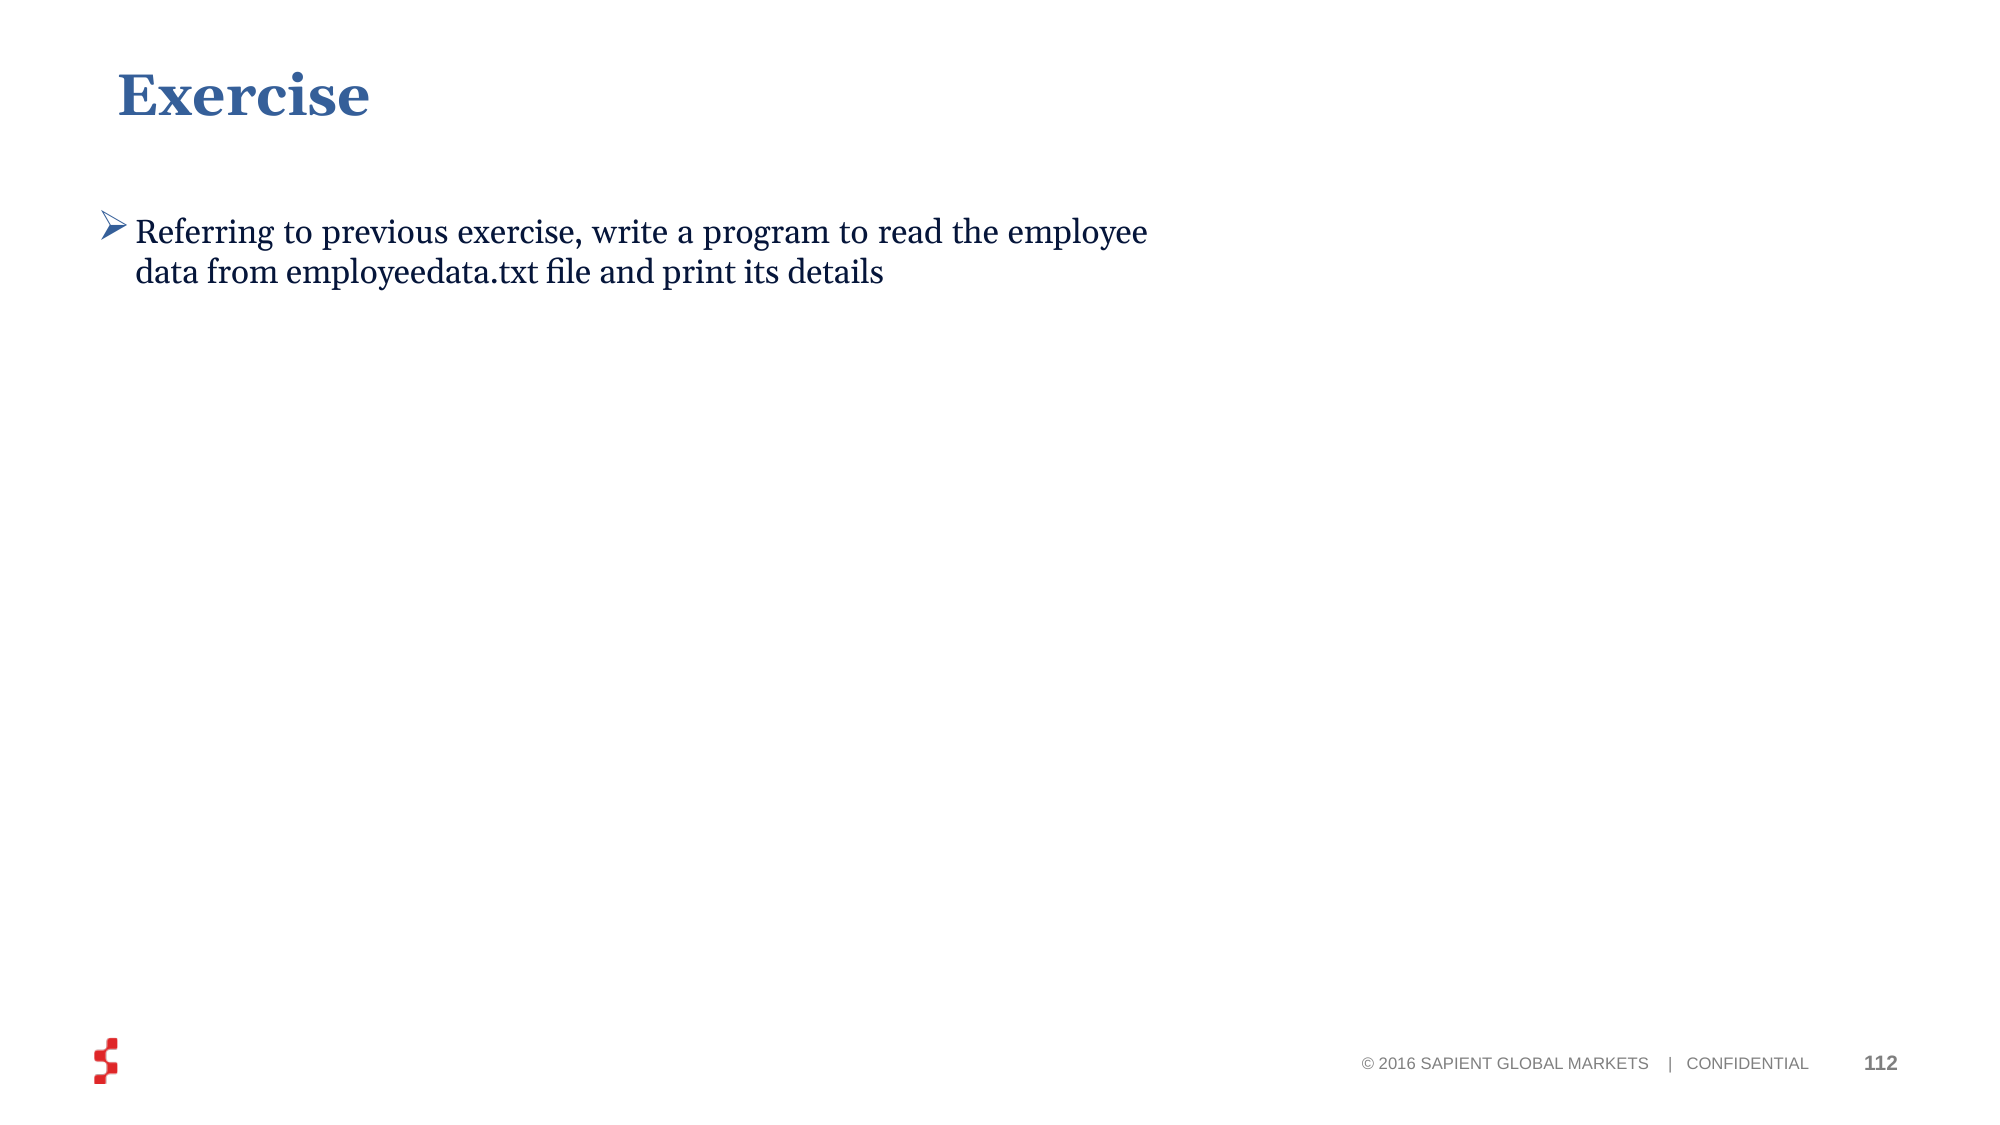

# Exercise
Referring to previous exercise, write a program to read the employee data from employeedata.txt file and print its details